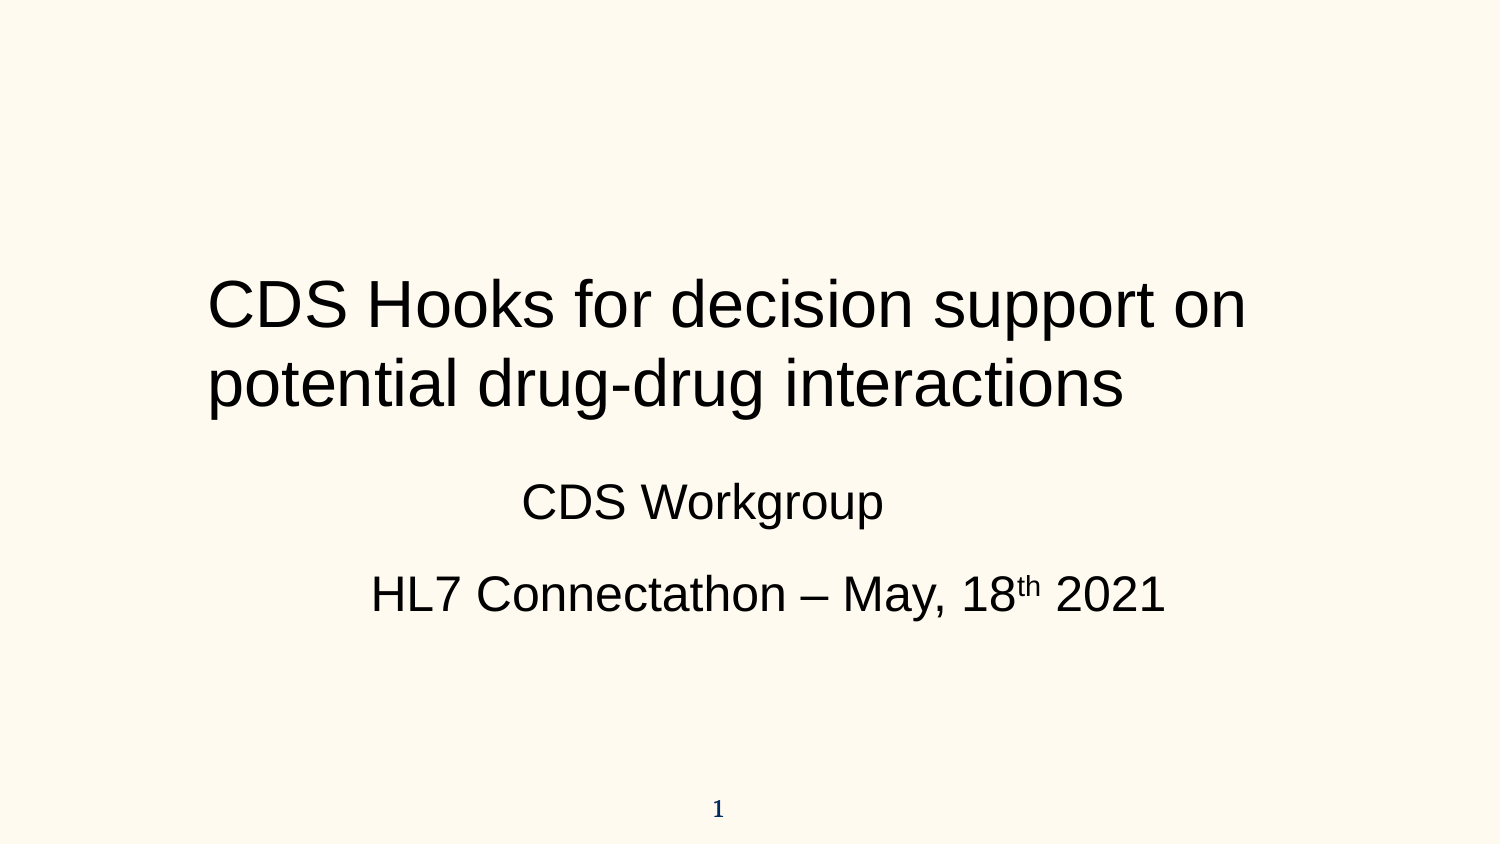

CDS Hooks for decision support on
potential drug-drug interactions
CDS Workgroup
HL7 Connectathon – May, 18th 2021